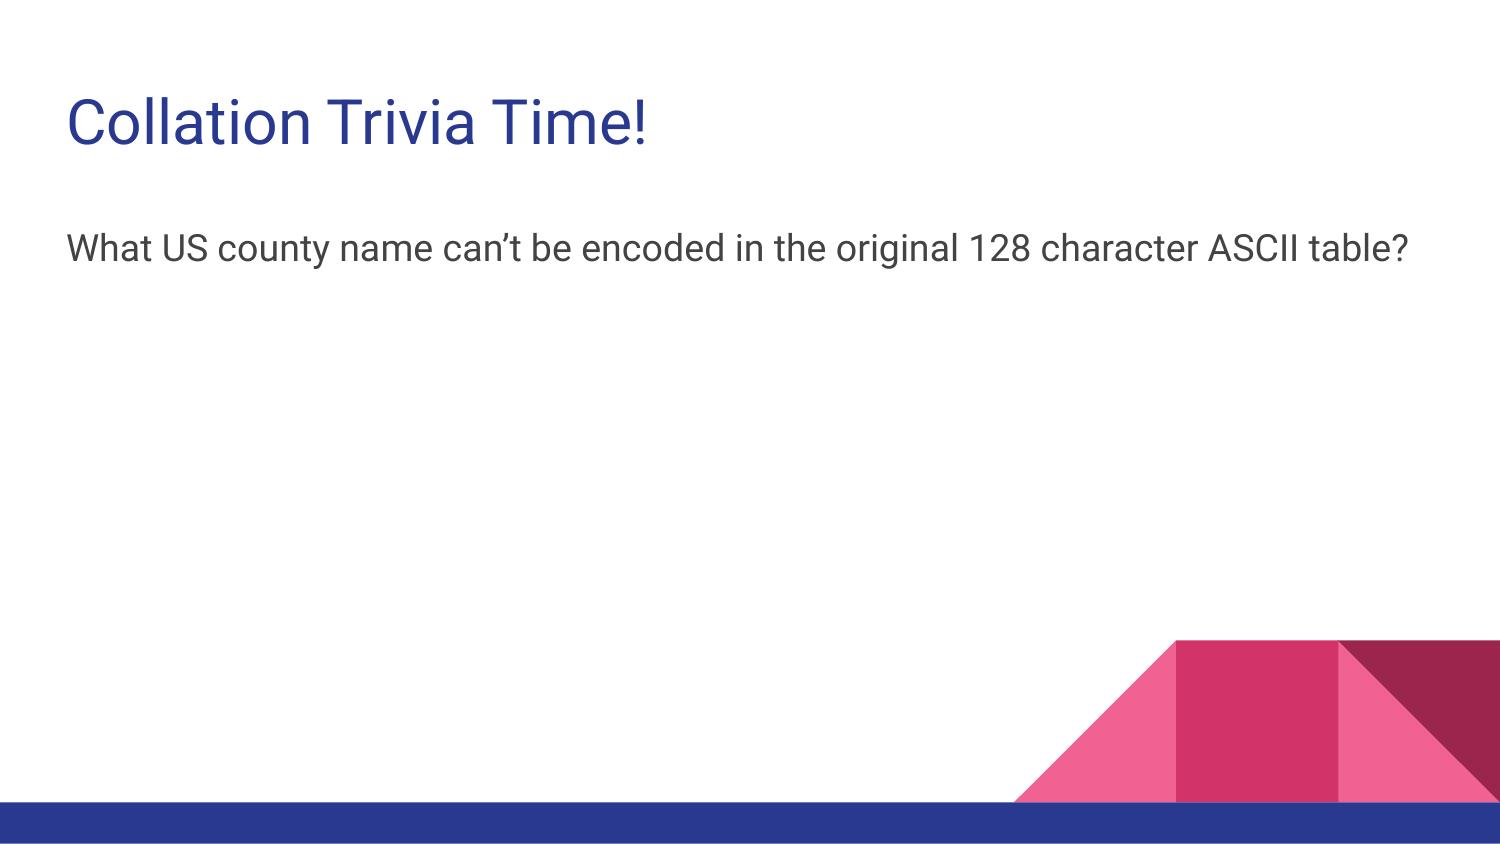

# Collation Trivia Time!
What US county name can’t be encoded in the original 128 character ASCII table?